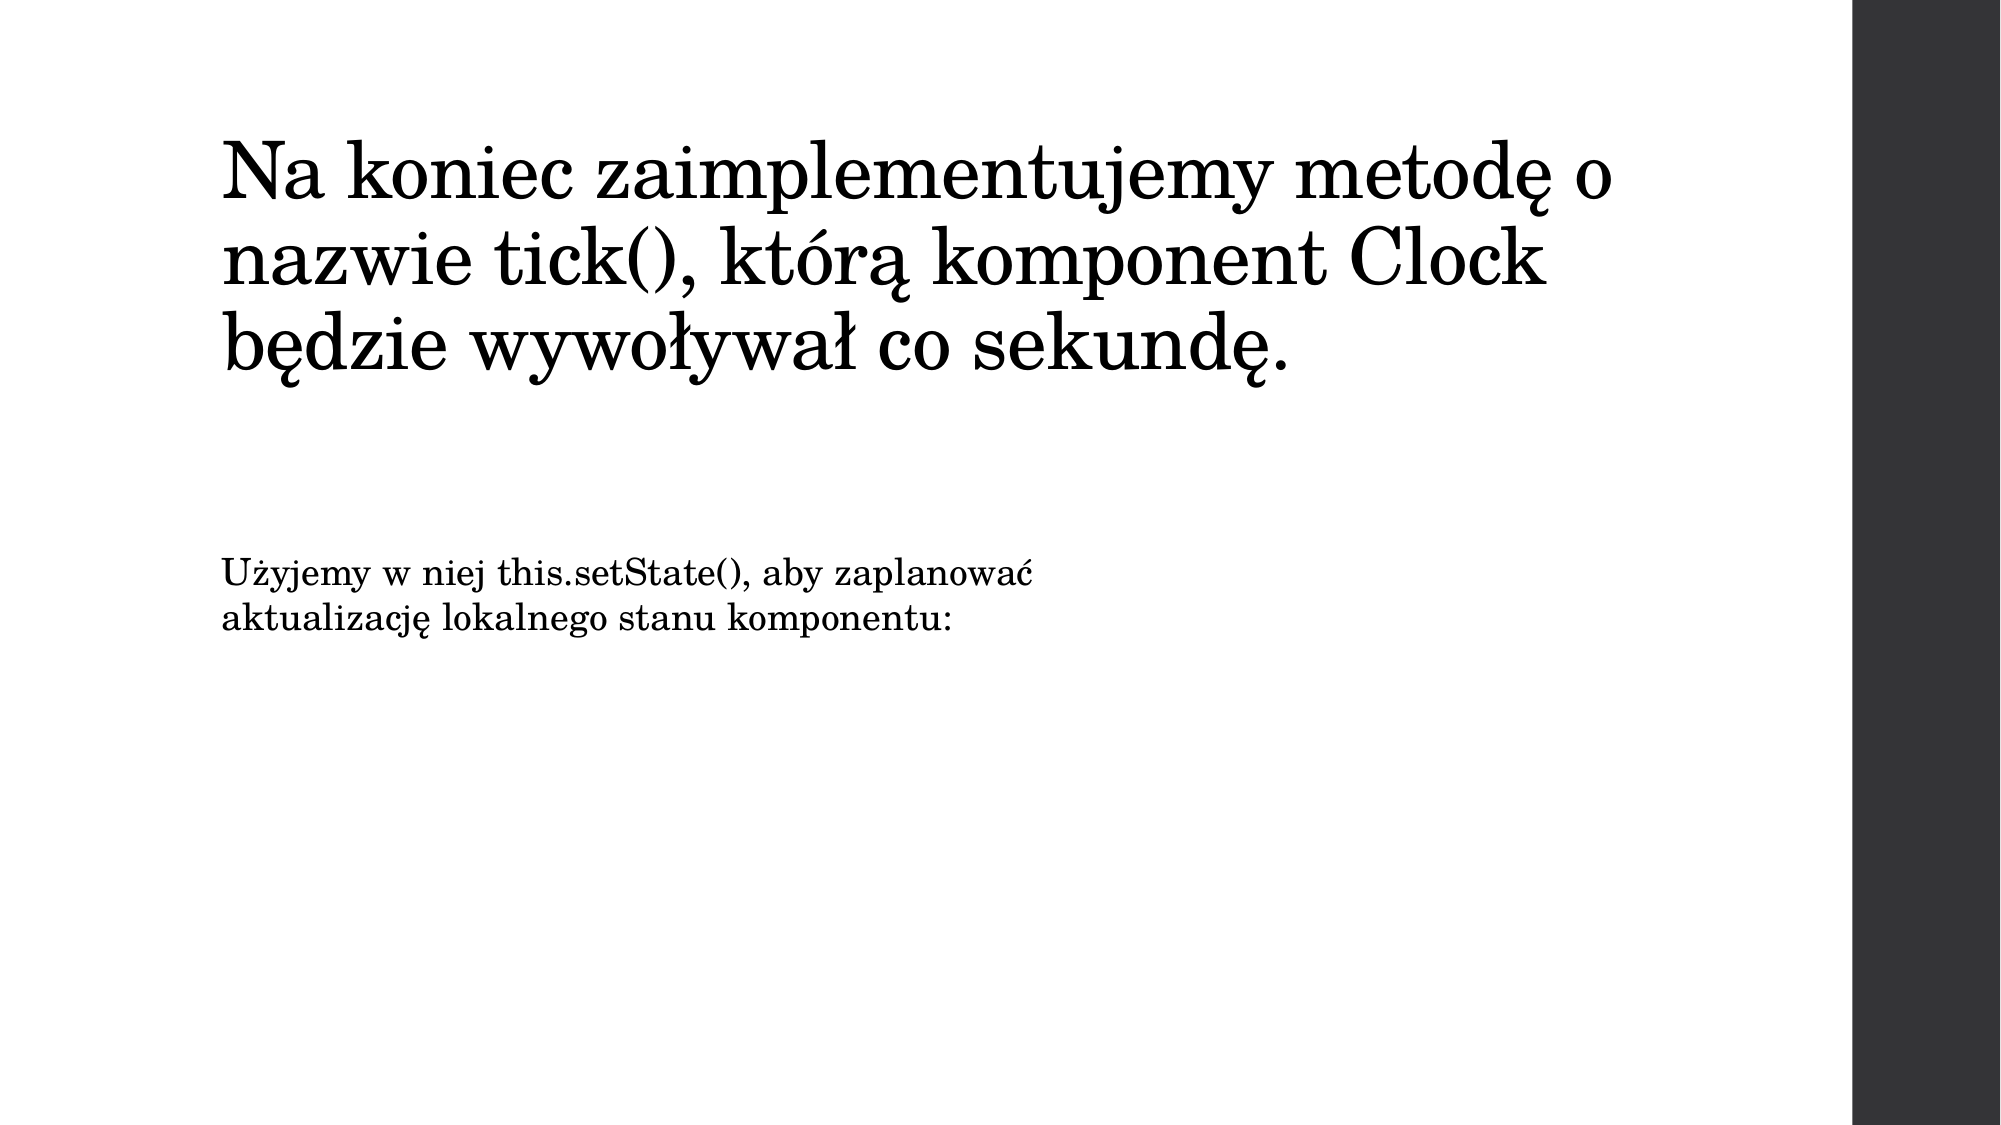

# Na koniec zaimplementujemy metodę o nazwie tick(), którą komponent Clock będzie wywoływał co sekundę.
Użyjemy w niej this.setState(), aby zaplanować aktualizację lokalnego stanu komponentu: